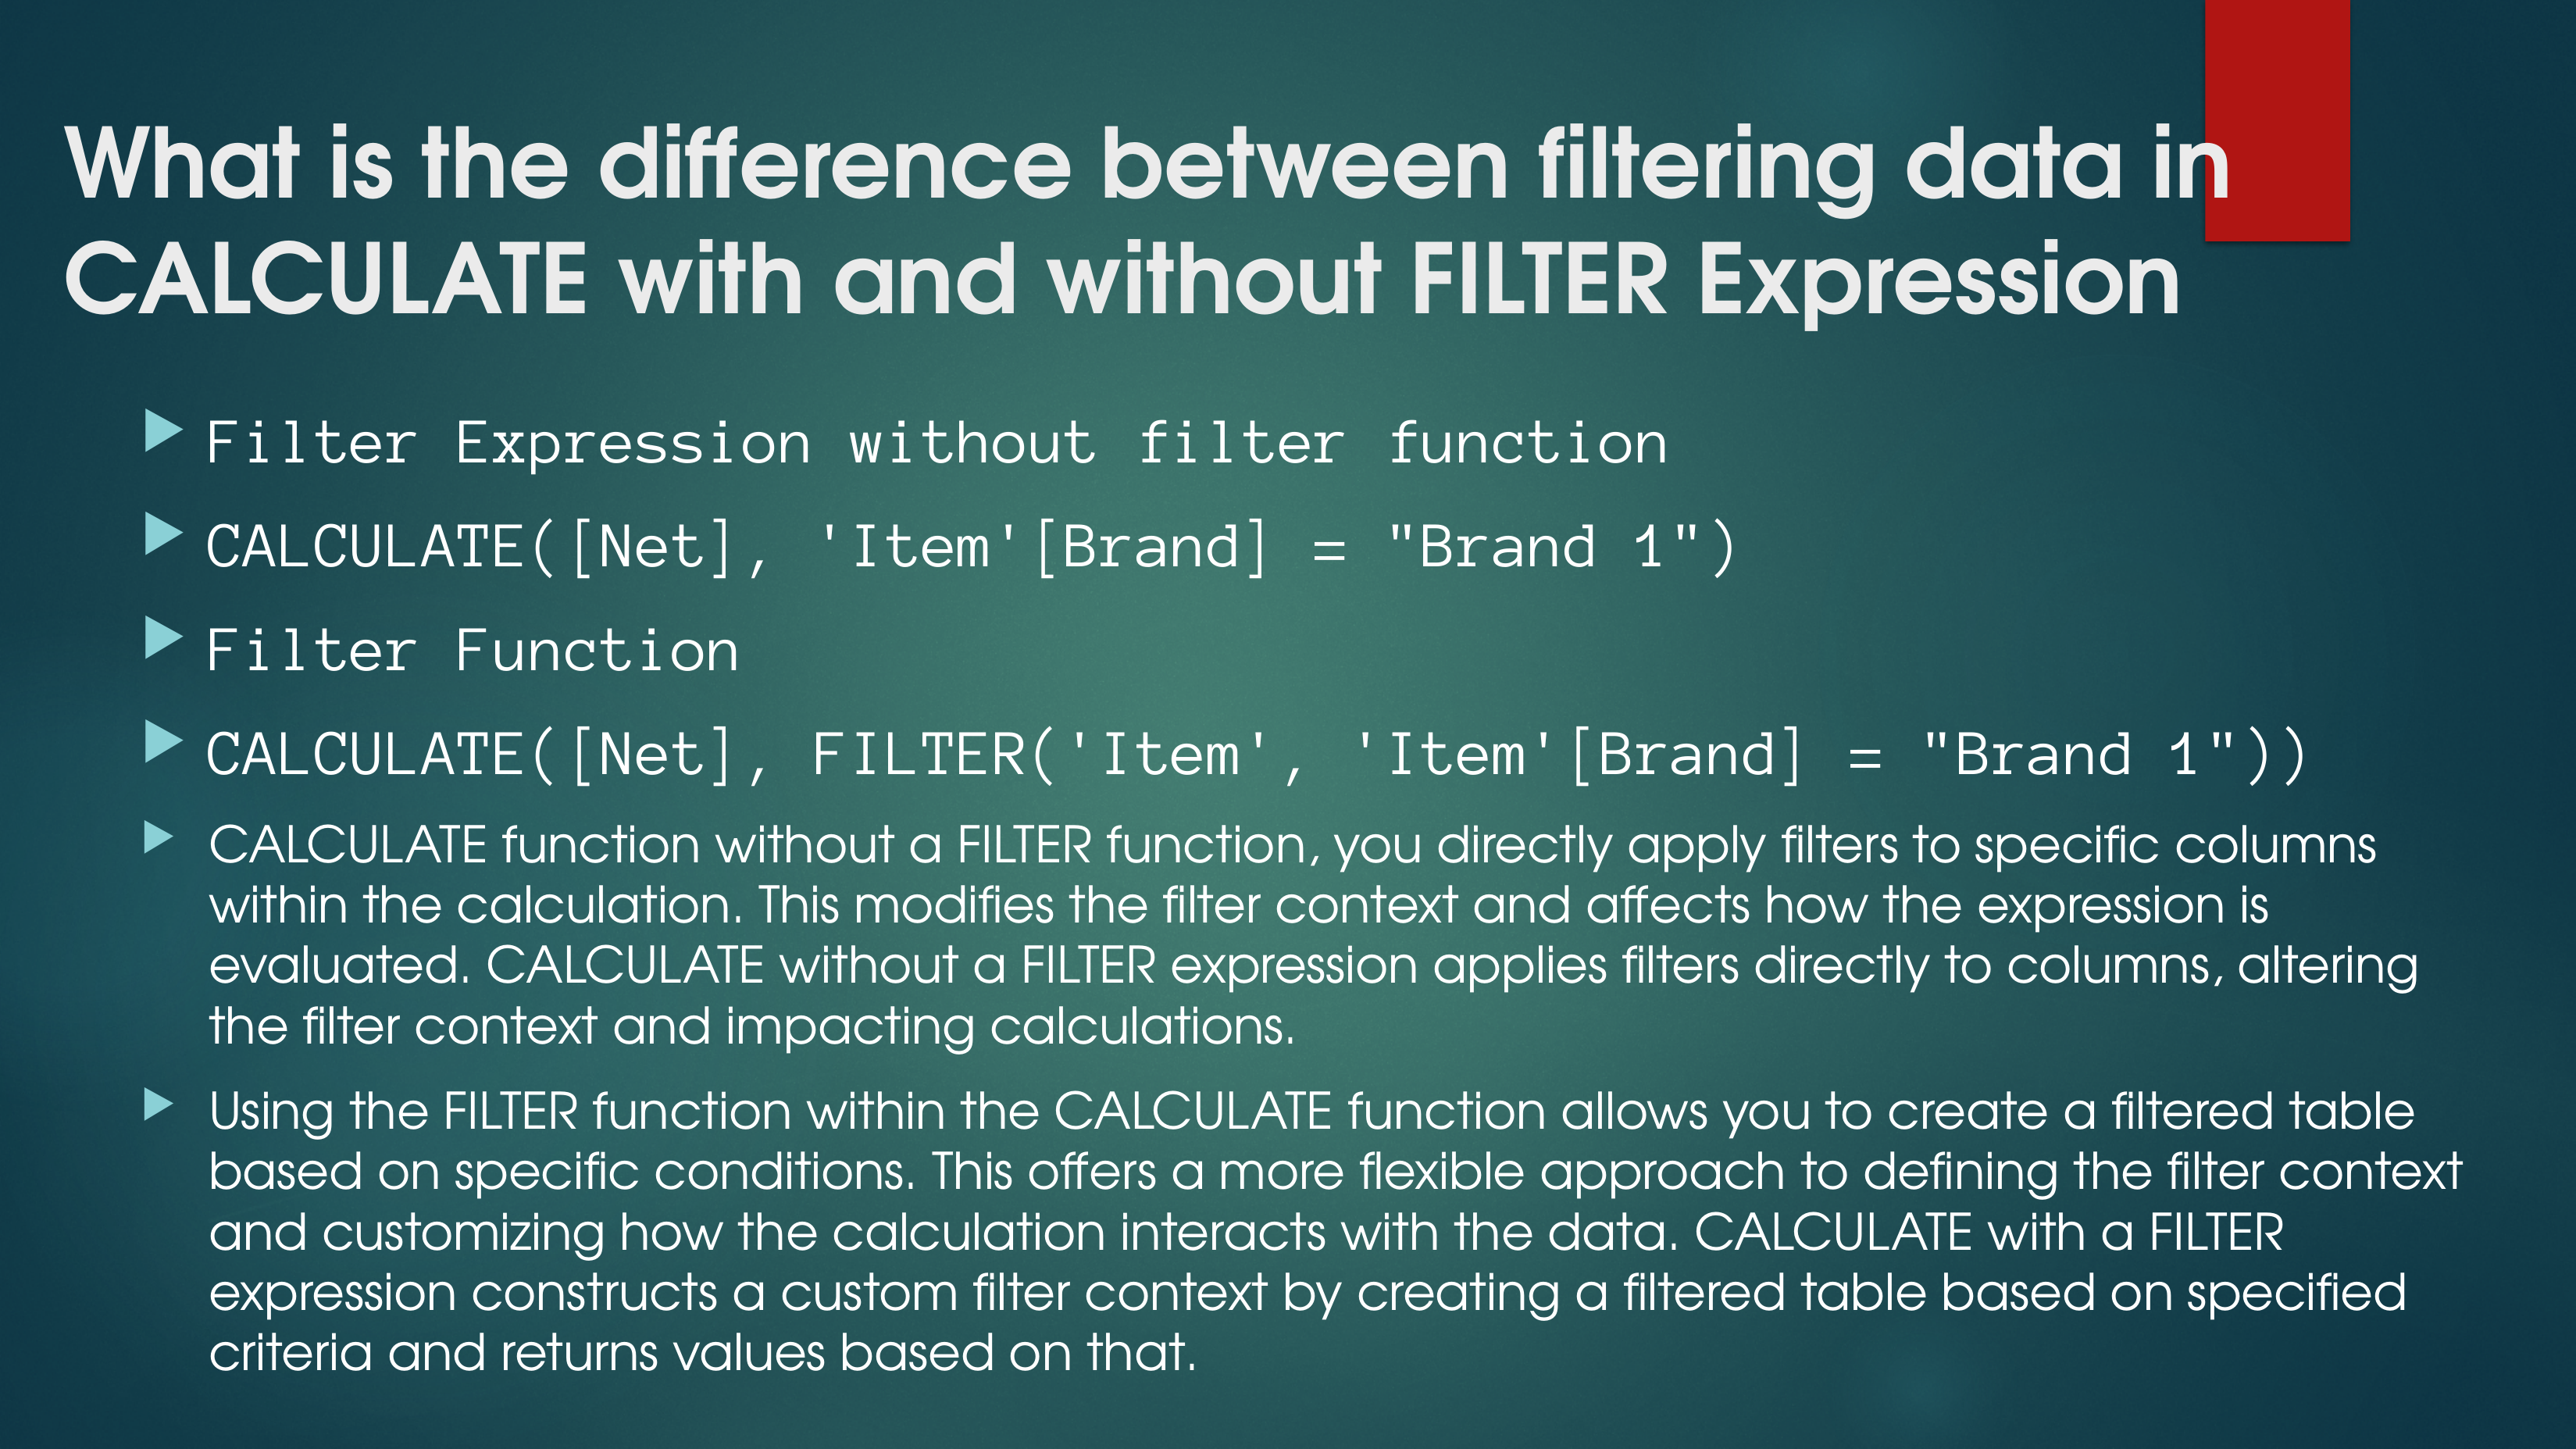

# What is the difference between filtering data in CALCULATE with and without FILTER Expression
Filter Expression without filter function
CALCULATE([Net], 'Item'[Brand] = "Brand 1")
Filter Function
CALCULATE([Net], FILTER('Item', 'Item'[Brand] = "Brand 1"))
CALCULATE function without a FILTER function, you directly apply filters to specific columns within the calculation. This modifies the filter context and affects how the expression is evaluated. CALCULATE without a FILTER expression applies filters directly to columns, altering the filter context and impacting calculations.
Using the FILTER function within the CALCULATE function allows you to create a filtered table based on specific conditions. This offers a more flexible approach to defining the filter context and customizing how the calculation interacts with the data. CALCULATE with a FILTER expression constructs a custom filter context by creating a filtered table based on specified criteria and returns values based on that.